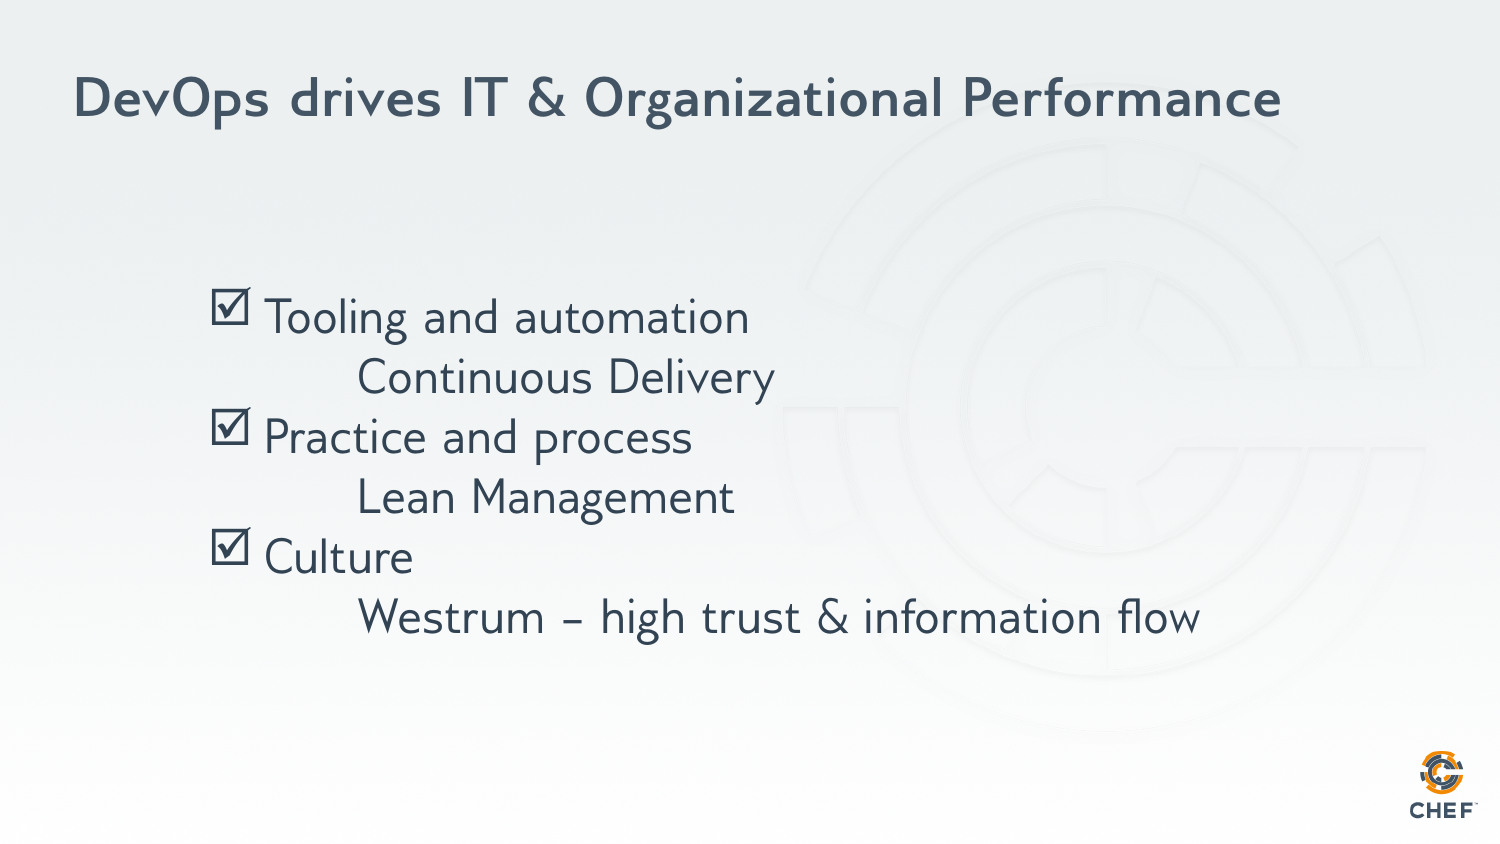

# DevOps drives IT & Organizational Performance
Tooling and automation
	Continuous Delivery
Practice and process
	Lean Management
Culture
	Westrum – high trust & information flow